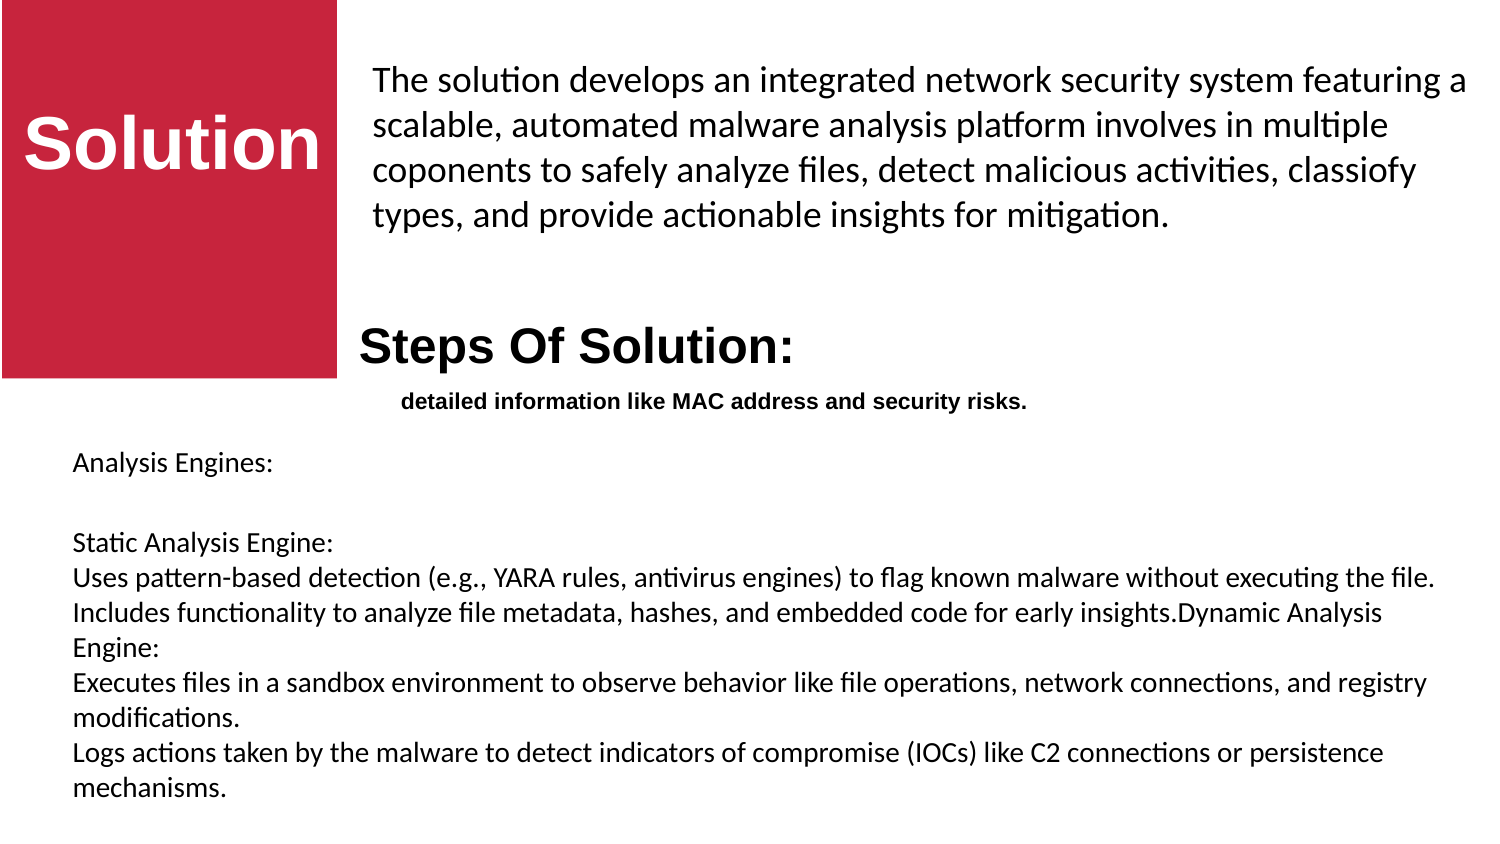

The solution develops an integrated network security system featuring a scalable, automated malware analysis platform involves in multiple coponents to safely analyze files, detect malicious activities, classiofy types, and provide actionable insights for mitigation.
Solution

Steps Of Solution:
detailed information like MAC address and security risks.
Analysis Engines:

Static Analysis Engine:
Uses pattern-based detection (e.g., YARA rules, antivirus engines) to flag known malware without executing the file.
Includes functionality to analyze file metadata, hashes, and embedded code for early insights.Dynamic Analysis Engine:
Executes files in a sandbox environment to observe behavior like file operations, network connections, and registry modifications.
Logs actions taken by the malware to detect indicators of compromise (IOCs) like C2 connections or persistence mechanisms.